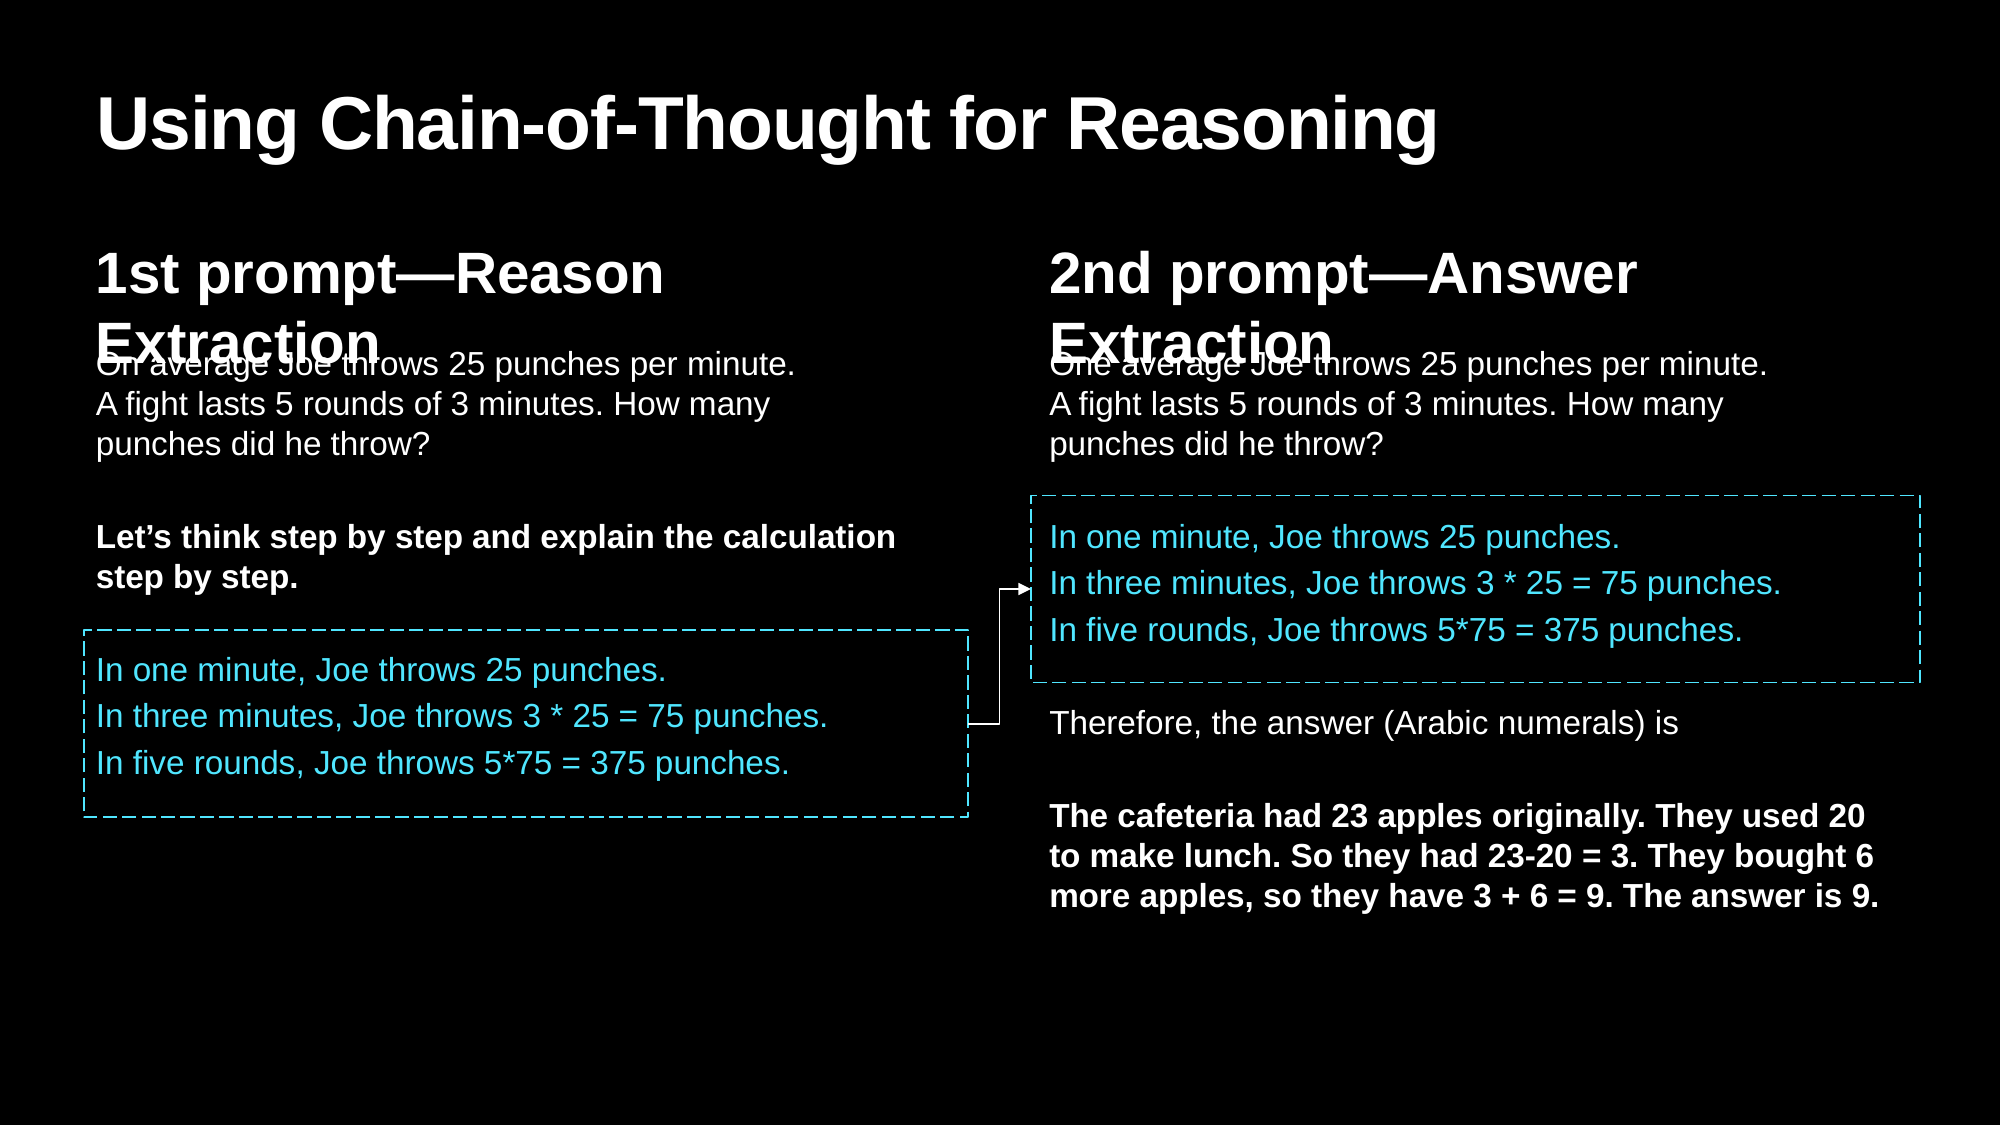

# Using Chain-of-Thought for Reasoning
1st prompt—Reason Extraction
2nd prompt—Answer Extraction
On average Joe throws 25 punches per minute.
A fight lasts 5 rounds of 3 minutes. How many
punches did he throw?

Let’s think step by step and explain the calculation step by step.

In one minute, Joe throws 25 punches.
In three minutes, Joe throws 3 * 25 = 75 punches.
In five rounds, Joe throws 5*75 = 375 punches.

One average Joe throws 25 punches per minute.
A fight lasts 5 rounds of 3 minutes. How many
punches did he throw?

In one minute, Joe throws 25 punches.
In three minutes, Joe throws 3 * 25 = 75 punches.
In five rounds, Joe throws 5*75 = 375 punches.

Therefore, the answer (Arabic numerals) is

The cafeteria had 23 apples originally. They used 20
to make lunch. So they had 23-20 = 3. They bought 6 more apples, so they have 3 + 6 = 9. The answer is 9.